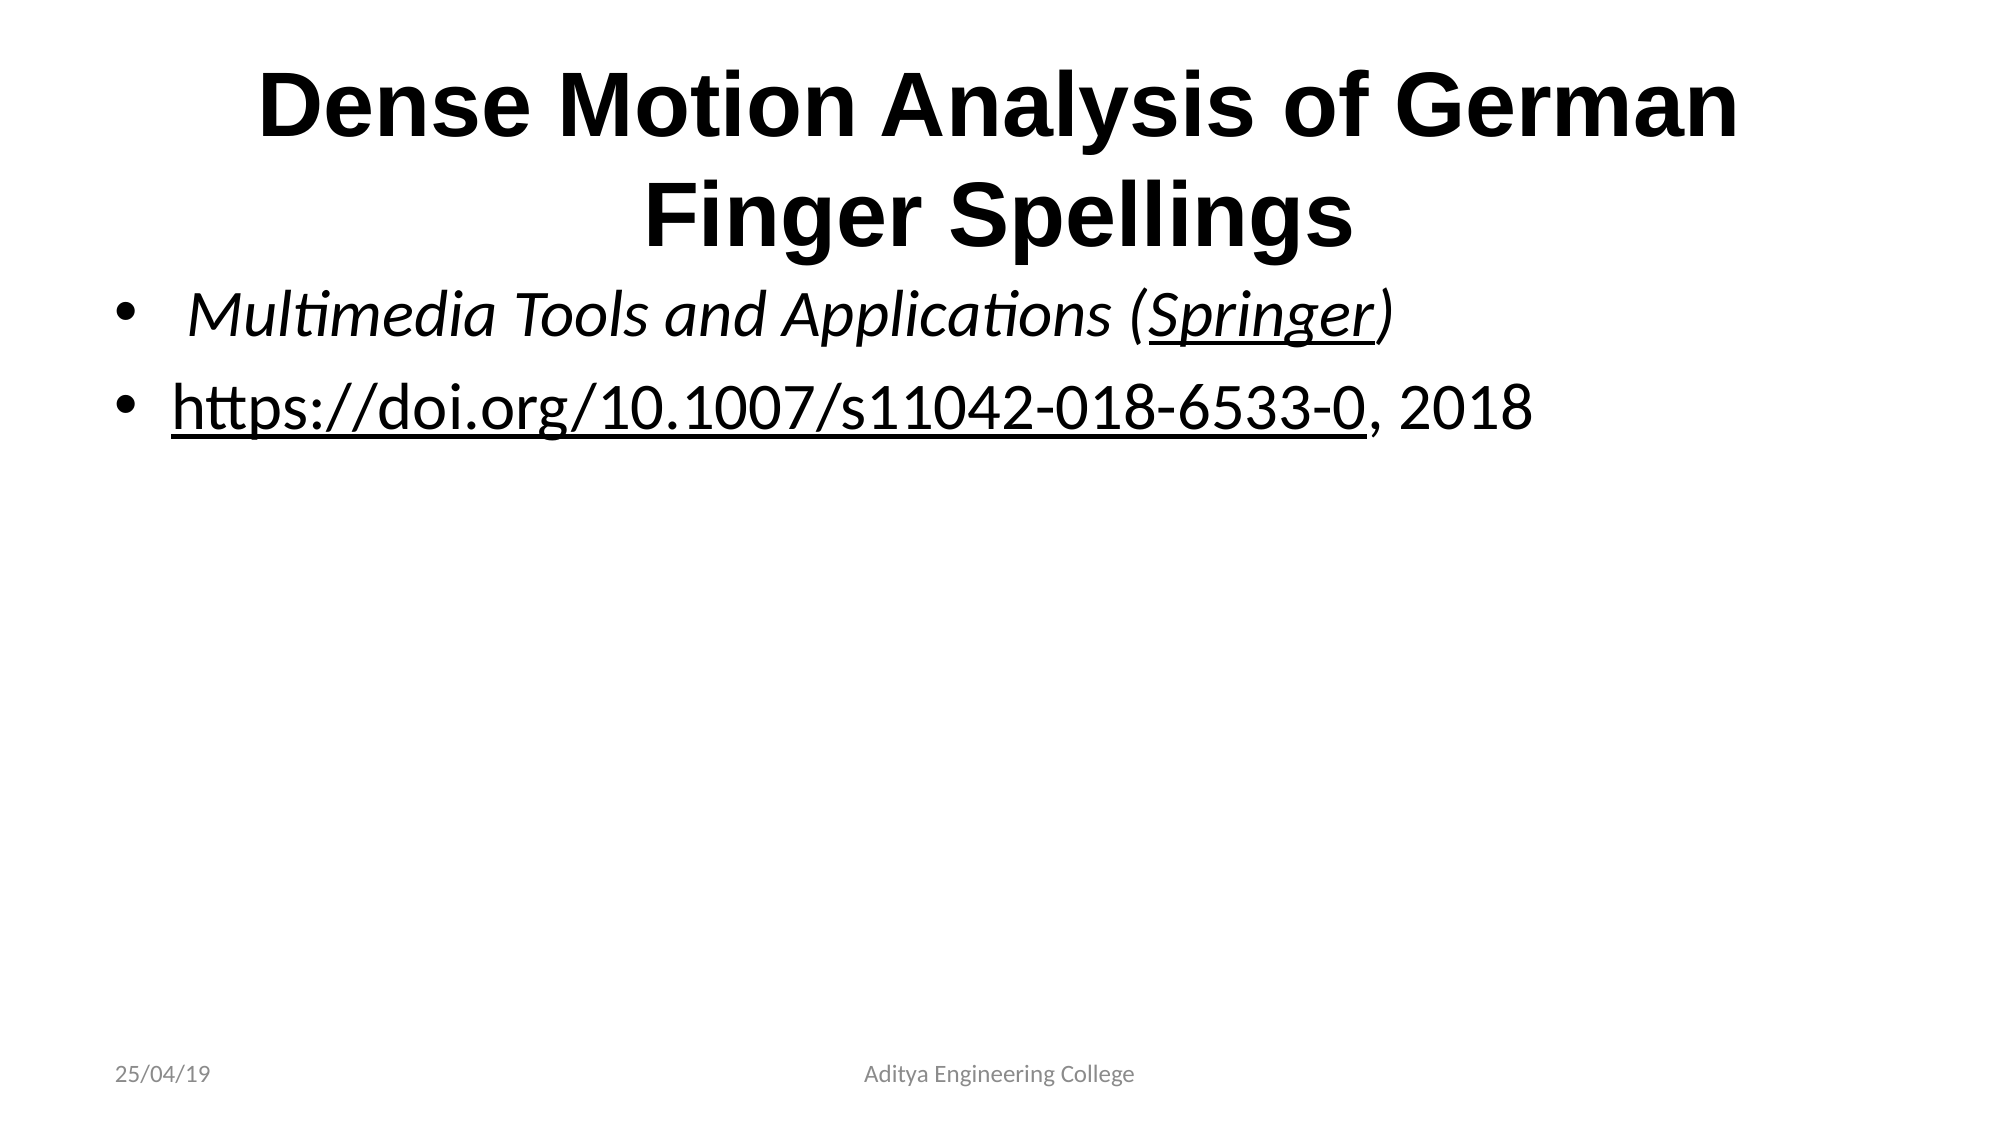

# Dense Motion Analysis of German Finger Spellings
 Multimedia Tools and Applications (Springer)
https://doi.org/10.1007/s11042-018-6533-0, 2018
25/04/19
Aditya Engineering College